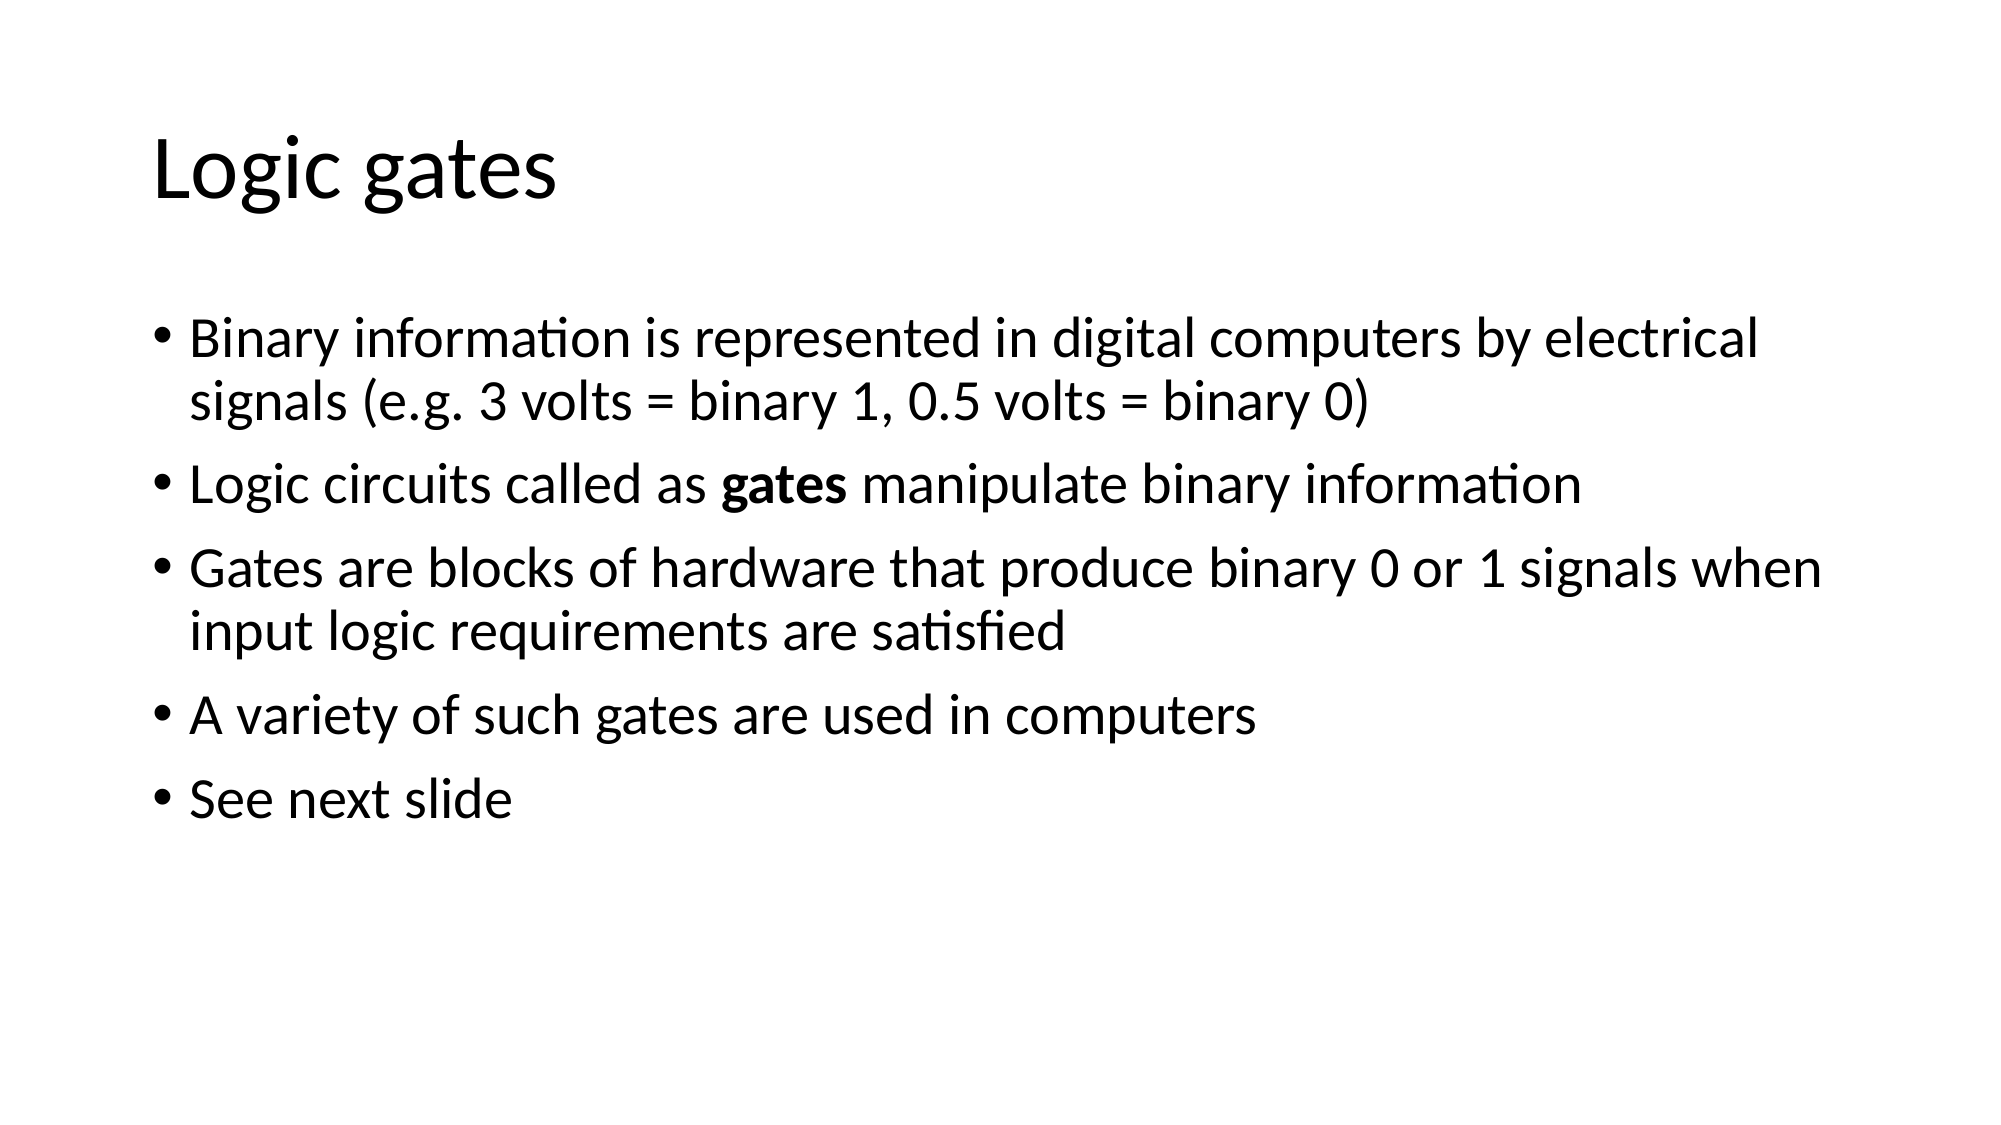

# Logic gates
Binary information is represented in digital computers by electrical signals (e.g. 3 volts = binary 1, 0.5 volts = binary 0)
Logic circuits called as gates manipulate binary information
Gates are blocks of hardware that produce binary 0 or 1 signals when input logic requirements are satisfied
A variety of such gates are used in computers
See next slide